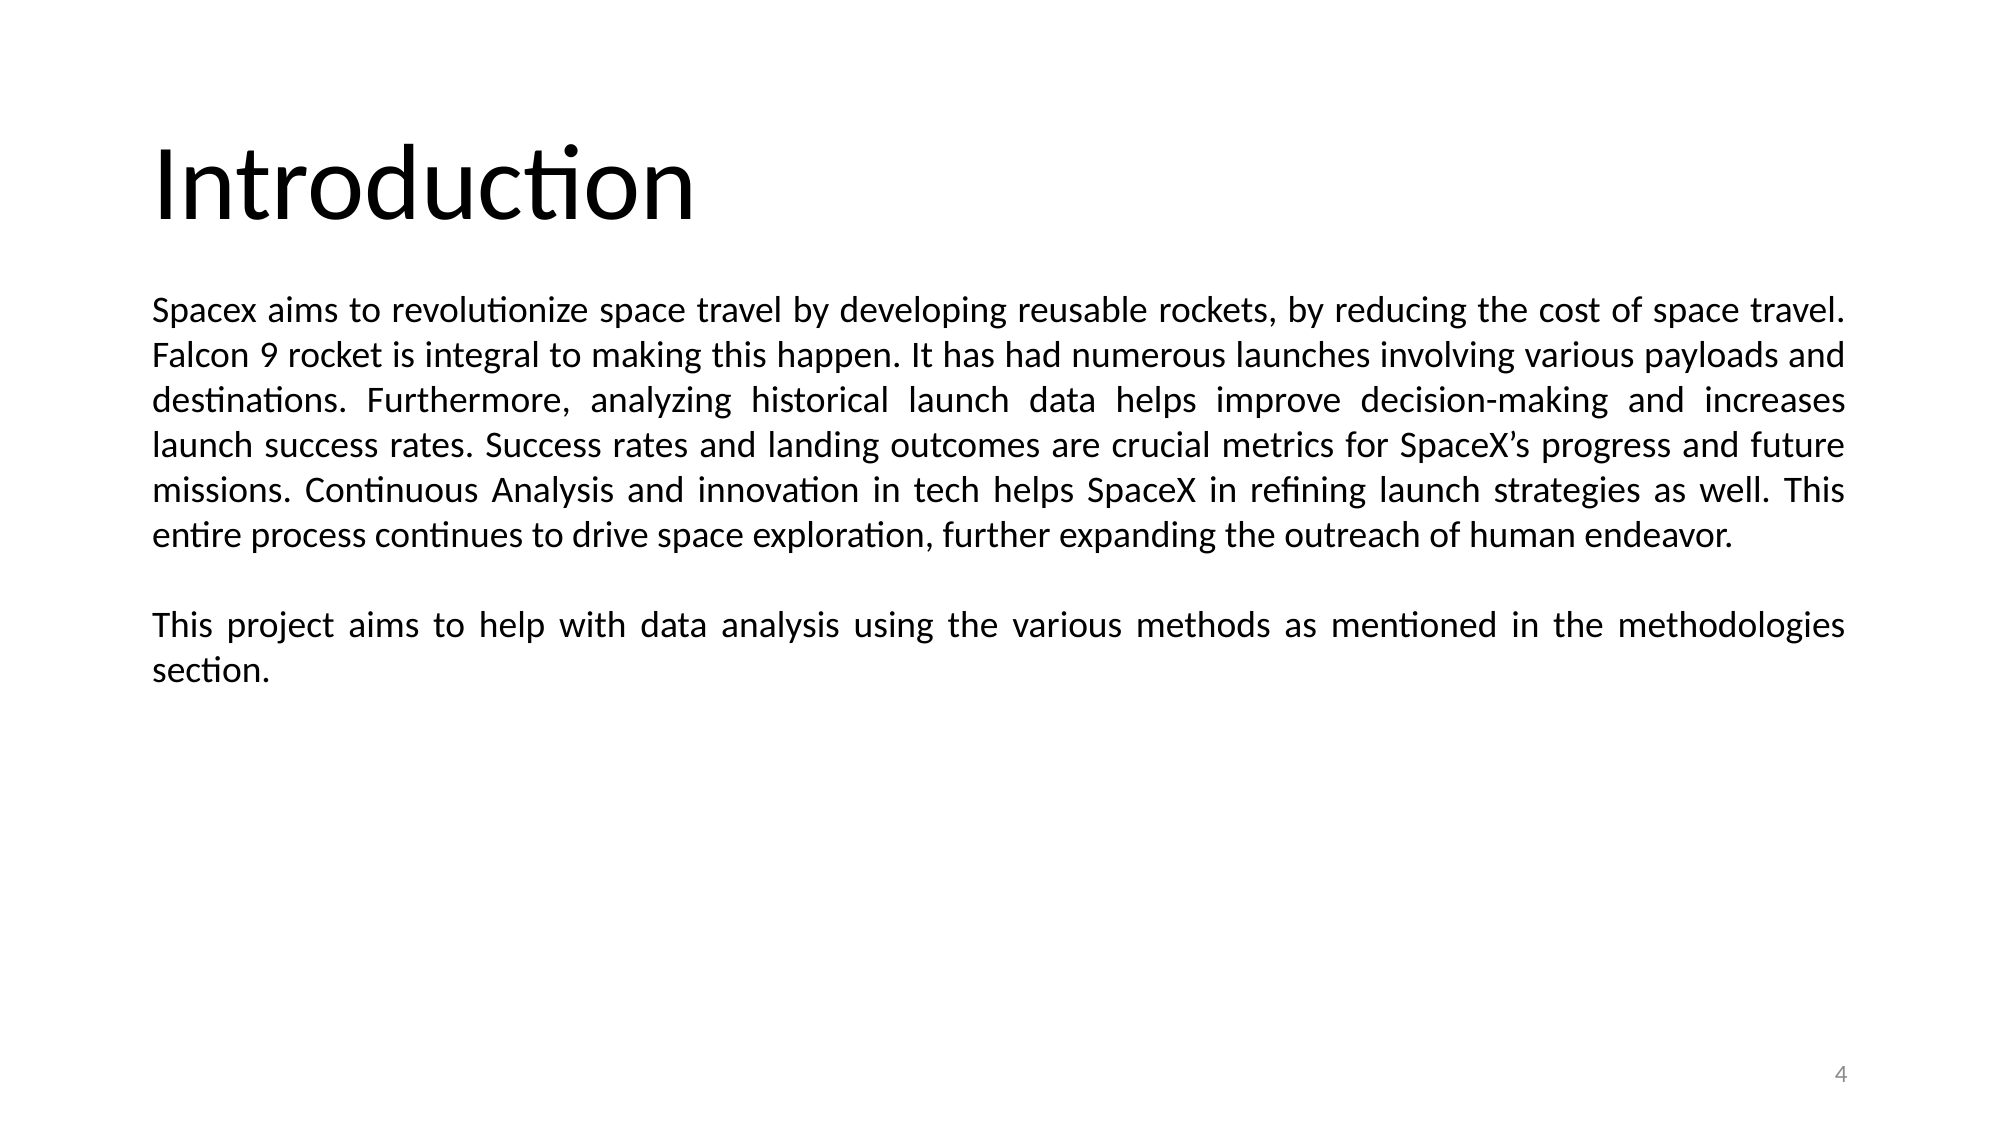

Introduction
Spacex aims to revolutionize space travel by developing reusable rockets, by reducing the cost of space travel. Falcon 9 rocket is integral to making this happen. It has had numerous launches involving various payloads and destinations. Furthermore, analyzing historical launch data helps improve decision-making and increases launch success rates. Success rates and landing outcomes are crucial metrics for SpaceX’s progress and future missions. Continuous Analysis and innovation in tech helps SpaceX in refining launch strategies as well. This entire process continues to drive space exploration, further expanding the outreach of human endeavor.

This project aims to help with data analysis using the various methods as mentioned in the methodologies section.
4